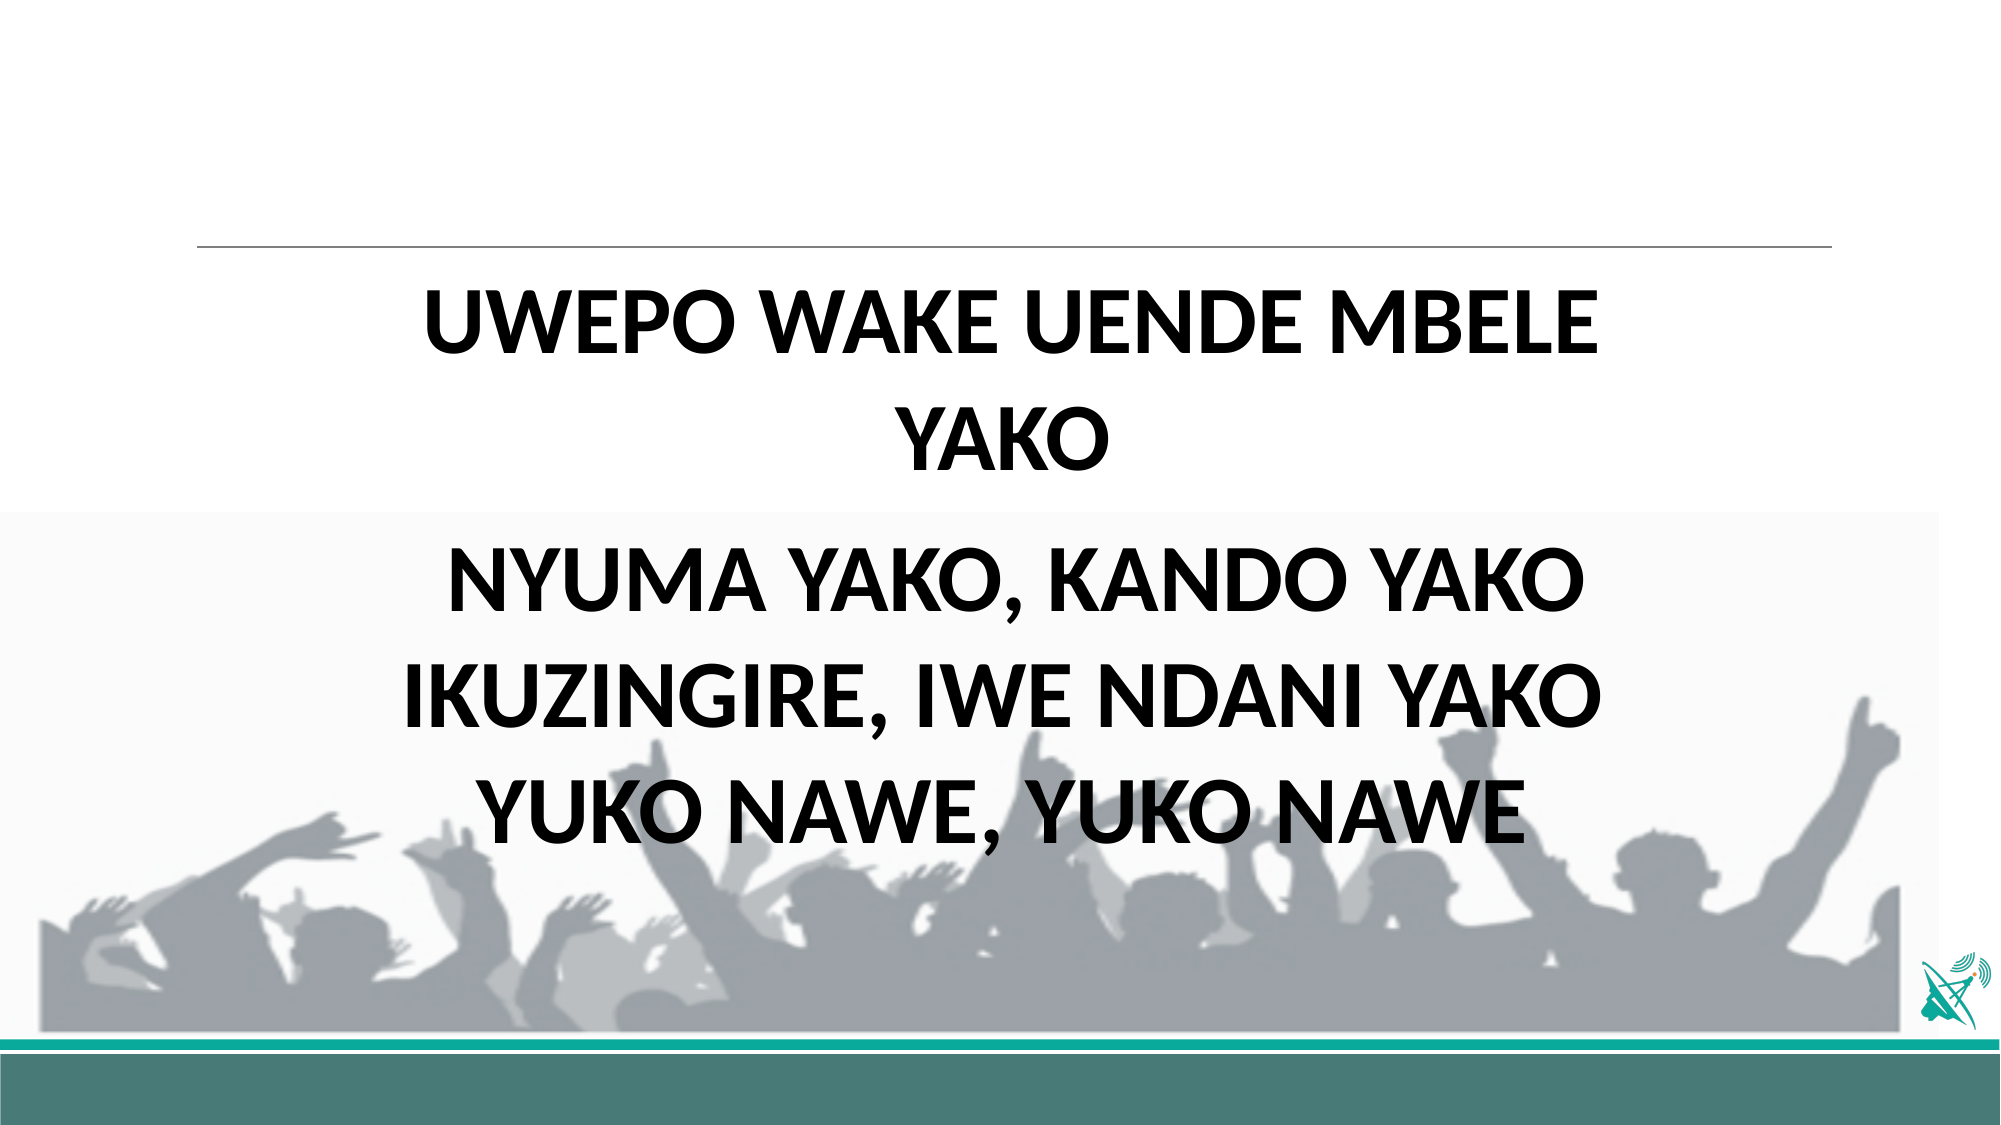

UWEPO WAKE UENDE MBELE YAKO
NYUMA YAKO, KANDO YAKO IKUZINGIRE, IWE NDANI YAKO YUKO NAWE, YUKO NAWE